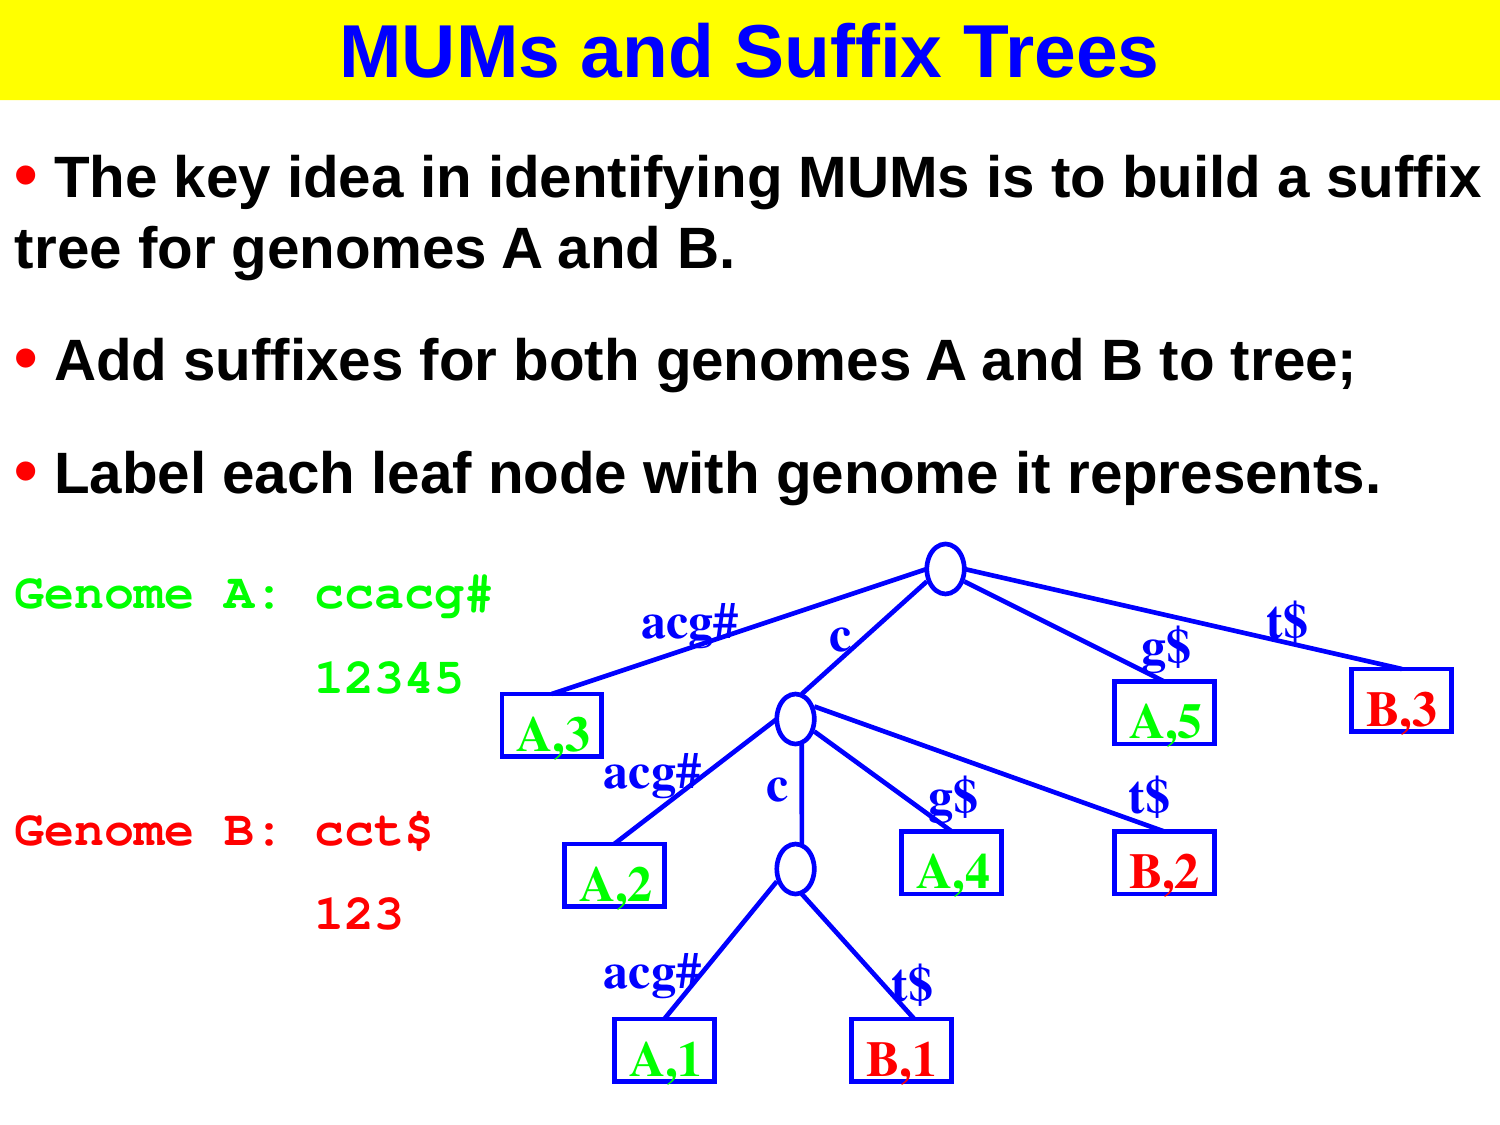

MUMs and Suffix Trees
• The key idea in identifying MUMs is to build a suffix tree for genomes A and B.
• Add suffixes for both genomes A and B to tree;
• Label each leaf node with genome it represents.

acg#
t$
c
g$
B,3
A,5
A,3
acg#
c
g$
t$
A,4
B,2
A,2
acg#
t$
A,1
B,1
Genome A: ccacg#
          12345

Genome B: cct$
          123